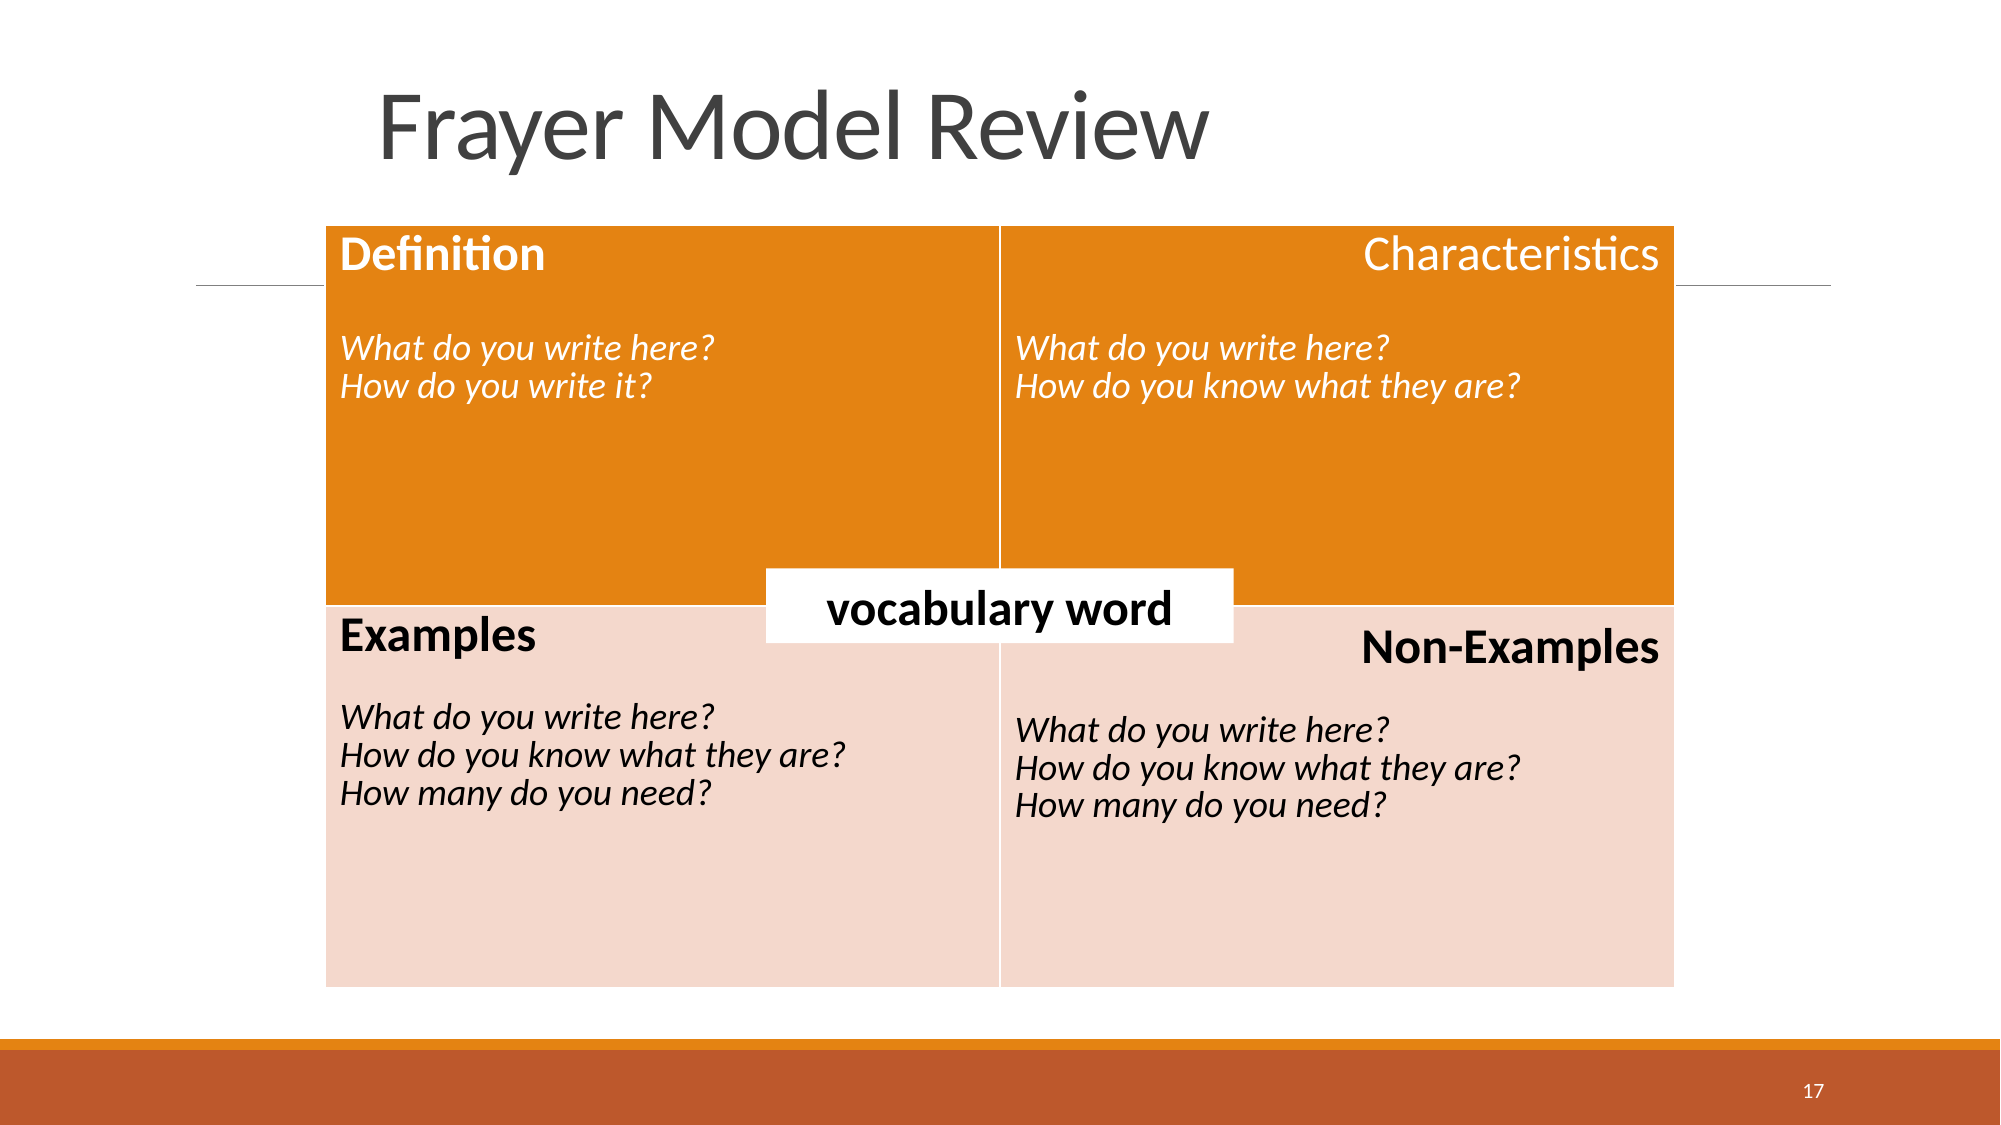

# Frayer Model Review
| Definition What do you write here? How do you write it? | Characteristics What do you write here? How do you know what they are? |
| --- | --- |
| Examples What do you write here? How do you know what they are? How many do you need? | Non-Examples What do you write here? How do you know what they are? How many do you need? |
vocabulary word
17